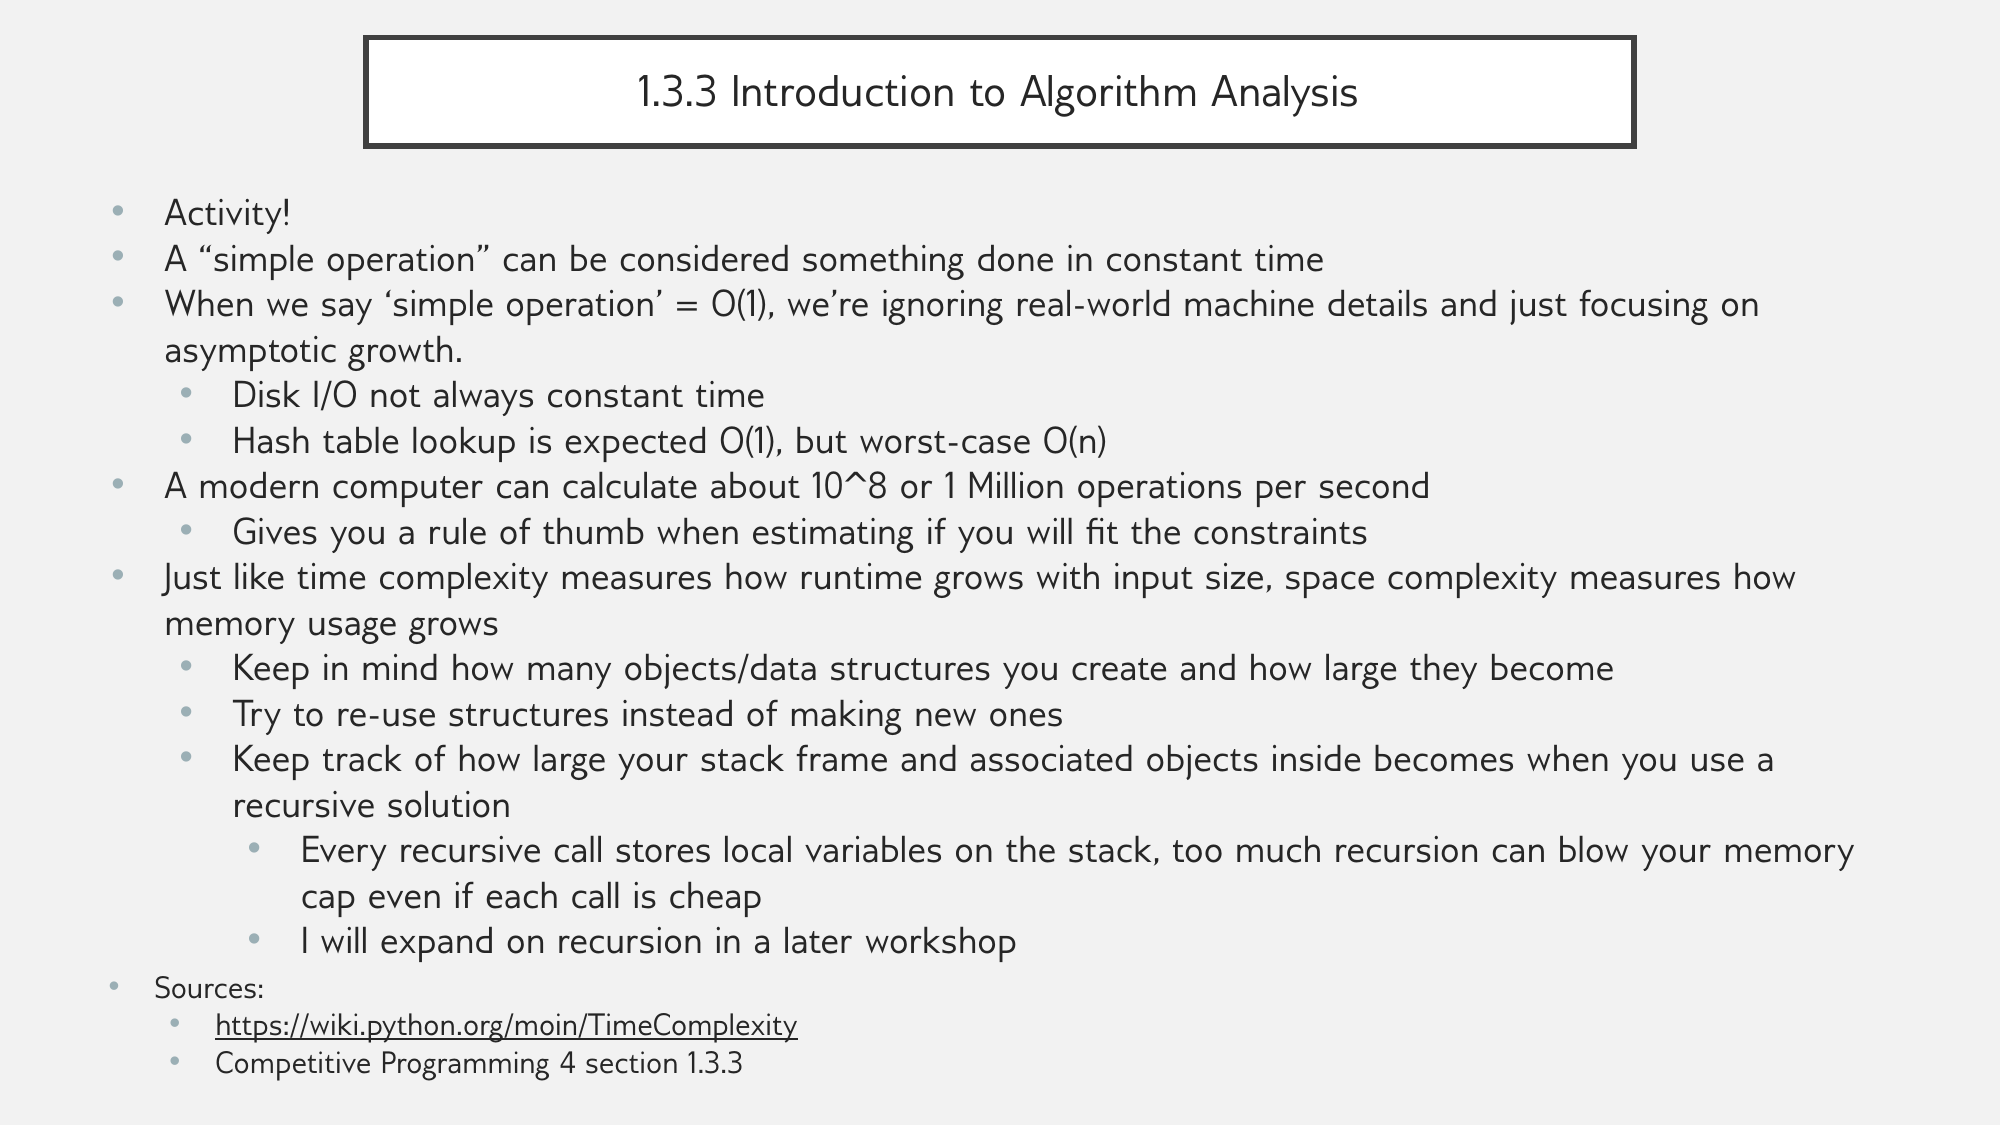

# 1.3.3 Introduction to Algorithm Analysis
Activity!
A “simple operation” can be considered something done in constant time
When we say ‘simple operation’ = O(1), we’re ignoring real-world machine details and just focusing on asymptotic growth.
Disk I/O not always constant time
Hash table lookup is expected O(1), but worst-case O(n)
A modern computer can calculate about 10^8 or 1 Million operations per second
Gives you a rule of thumb when estimating if you will fit the constraints
Just like time complexity measures how runtime grows with input size, space complexity measures how memory usage grows
Keep in mind how many objects/data structures you create and how large they become
Try to re-use structures instead of making new ones
Keep track of how large your stack frame and associated objects inside becomes when you use a recursive solution
Every recursive call stores local variables on the stack, too much recursion can blow your memory cap even if each call is cheap
I will expand on recursion in a later workshop
Sources:
https://wiki.python.org/moin/TimeComplexity
Competitive Programming 4 section 1.3.3